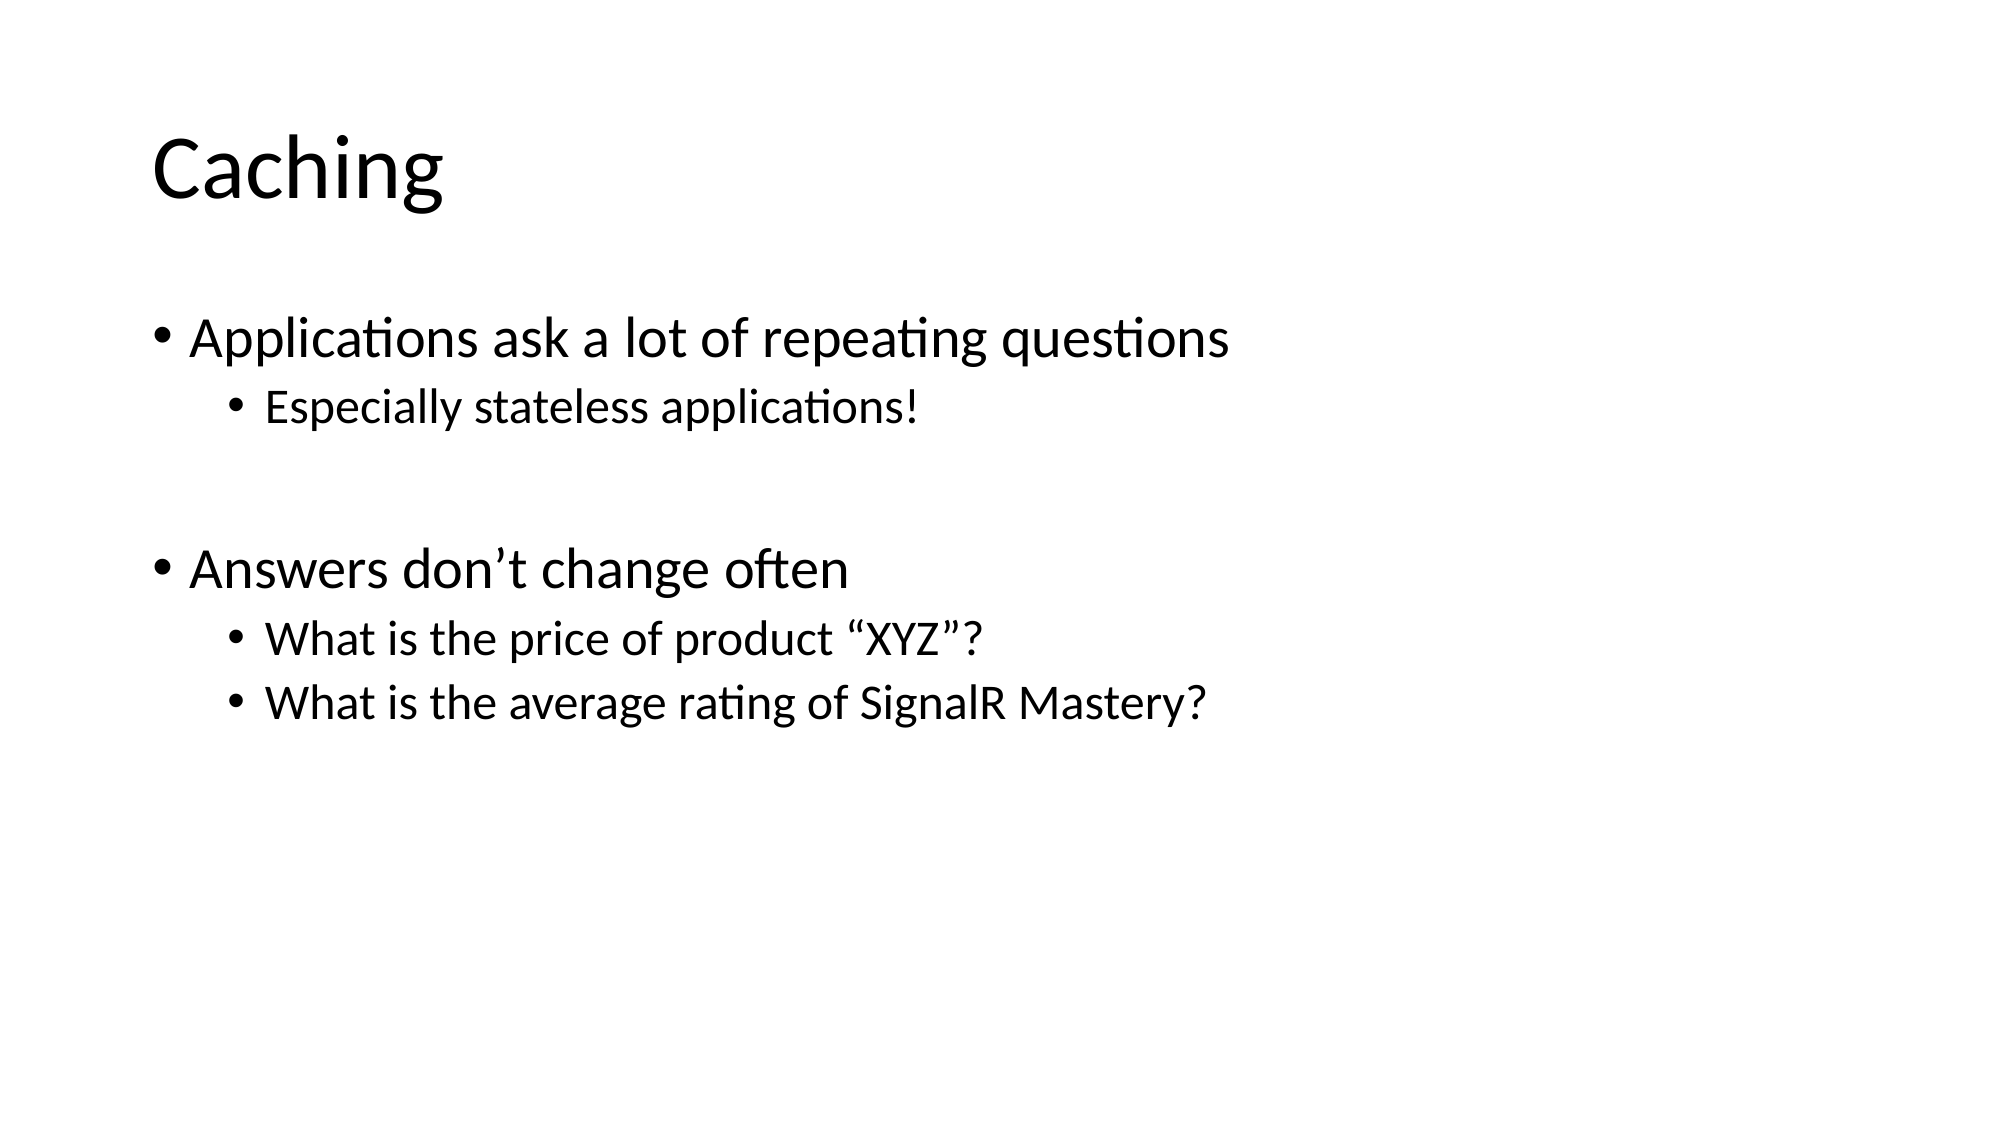

# Caching
Applications ask a lot of repeating questions
Especially stateless applications!

Answers don’t change often
What is the price of product “XYZ”?
What is the average rating of SignalR Mastery?